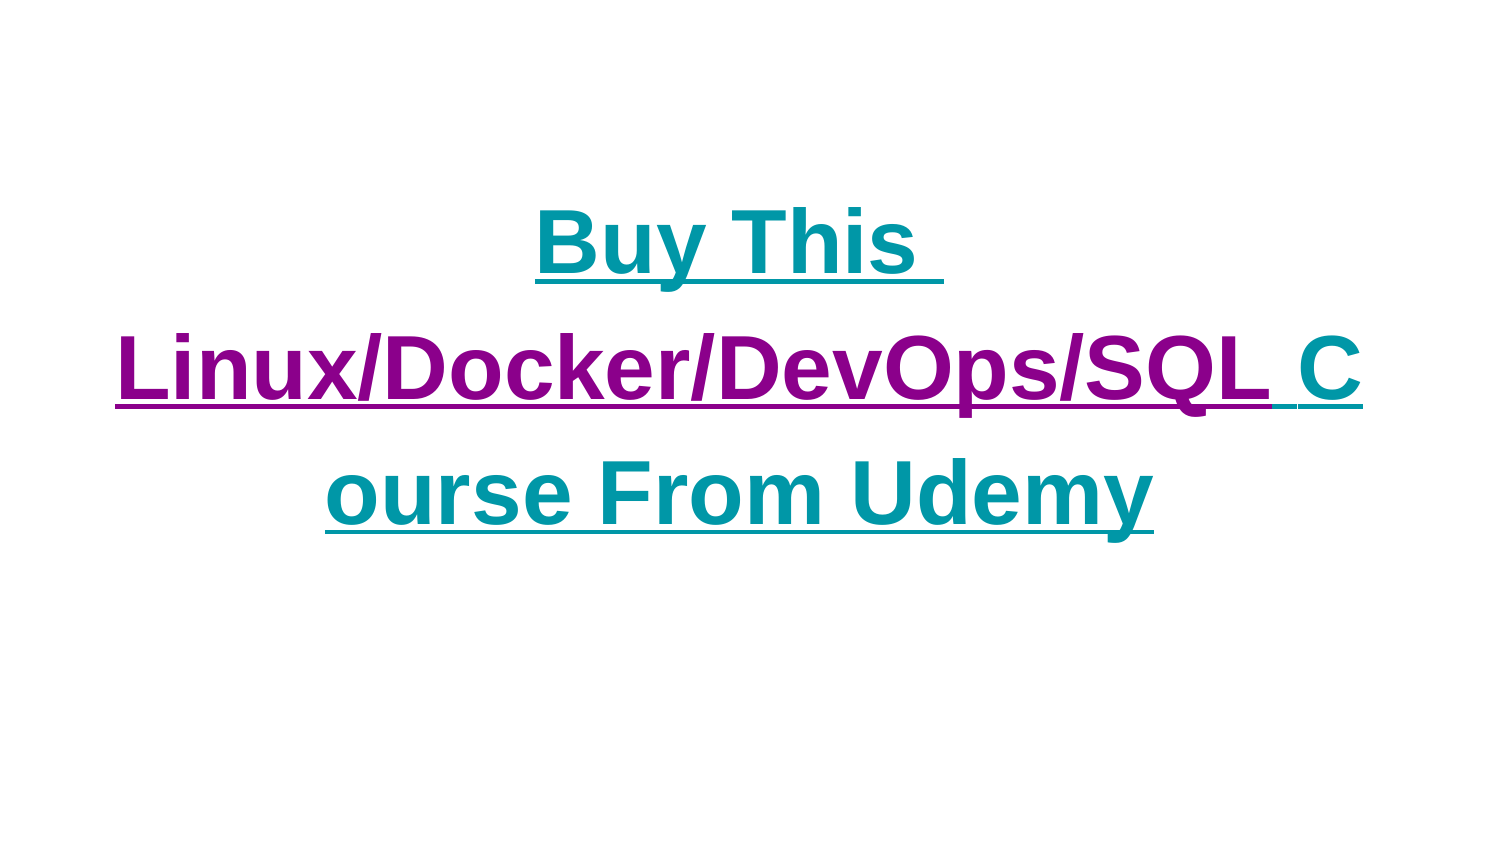

# Buy This Linux/Docker/DevOps/SQL Course From Udemy